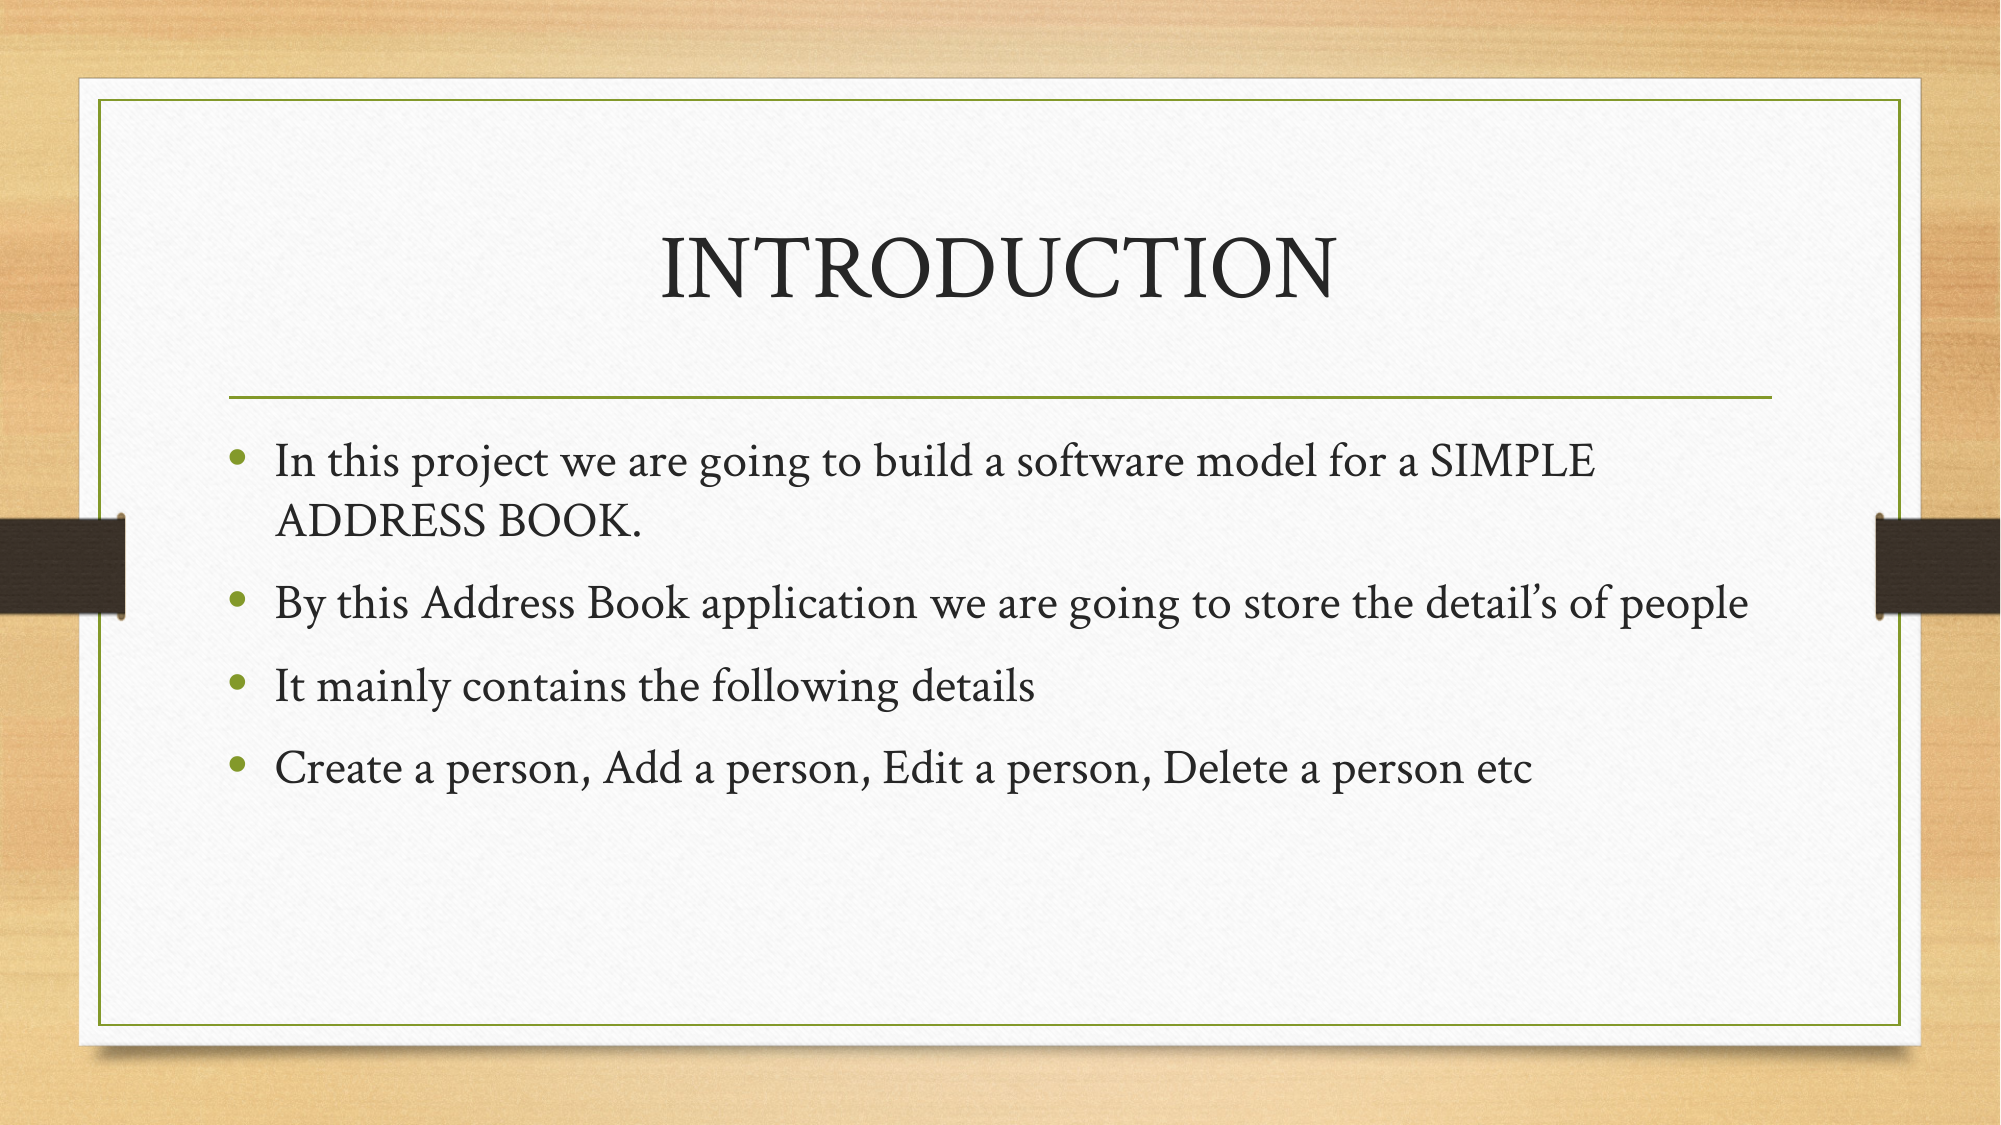

# INTRODUCTION
In this project we are going to build a software model for a SIMPLE ADDRESS BOOK.
By this Address Book application we are going to store the detail’s of people
It mainly contains the following details
Create a person, Add a person, Edit a person, Delete a person etc